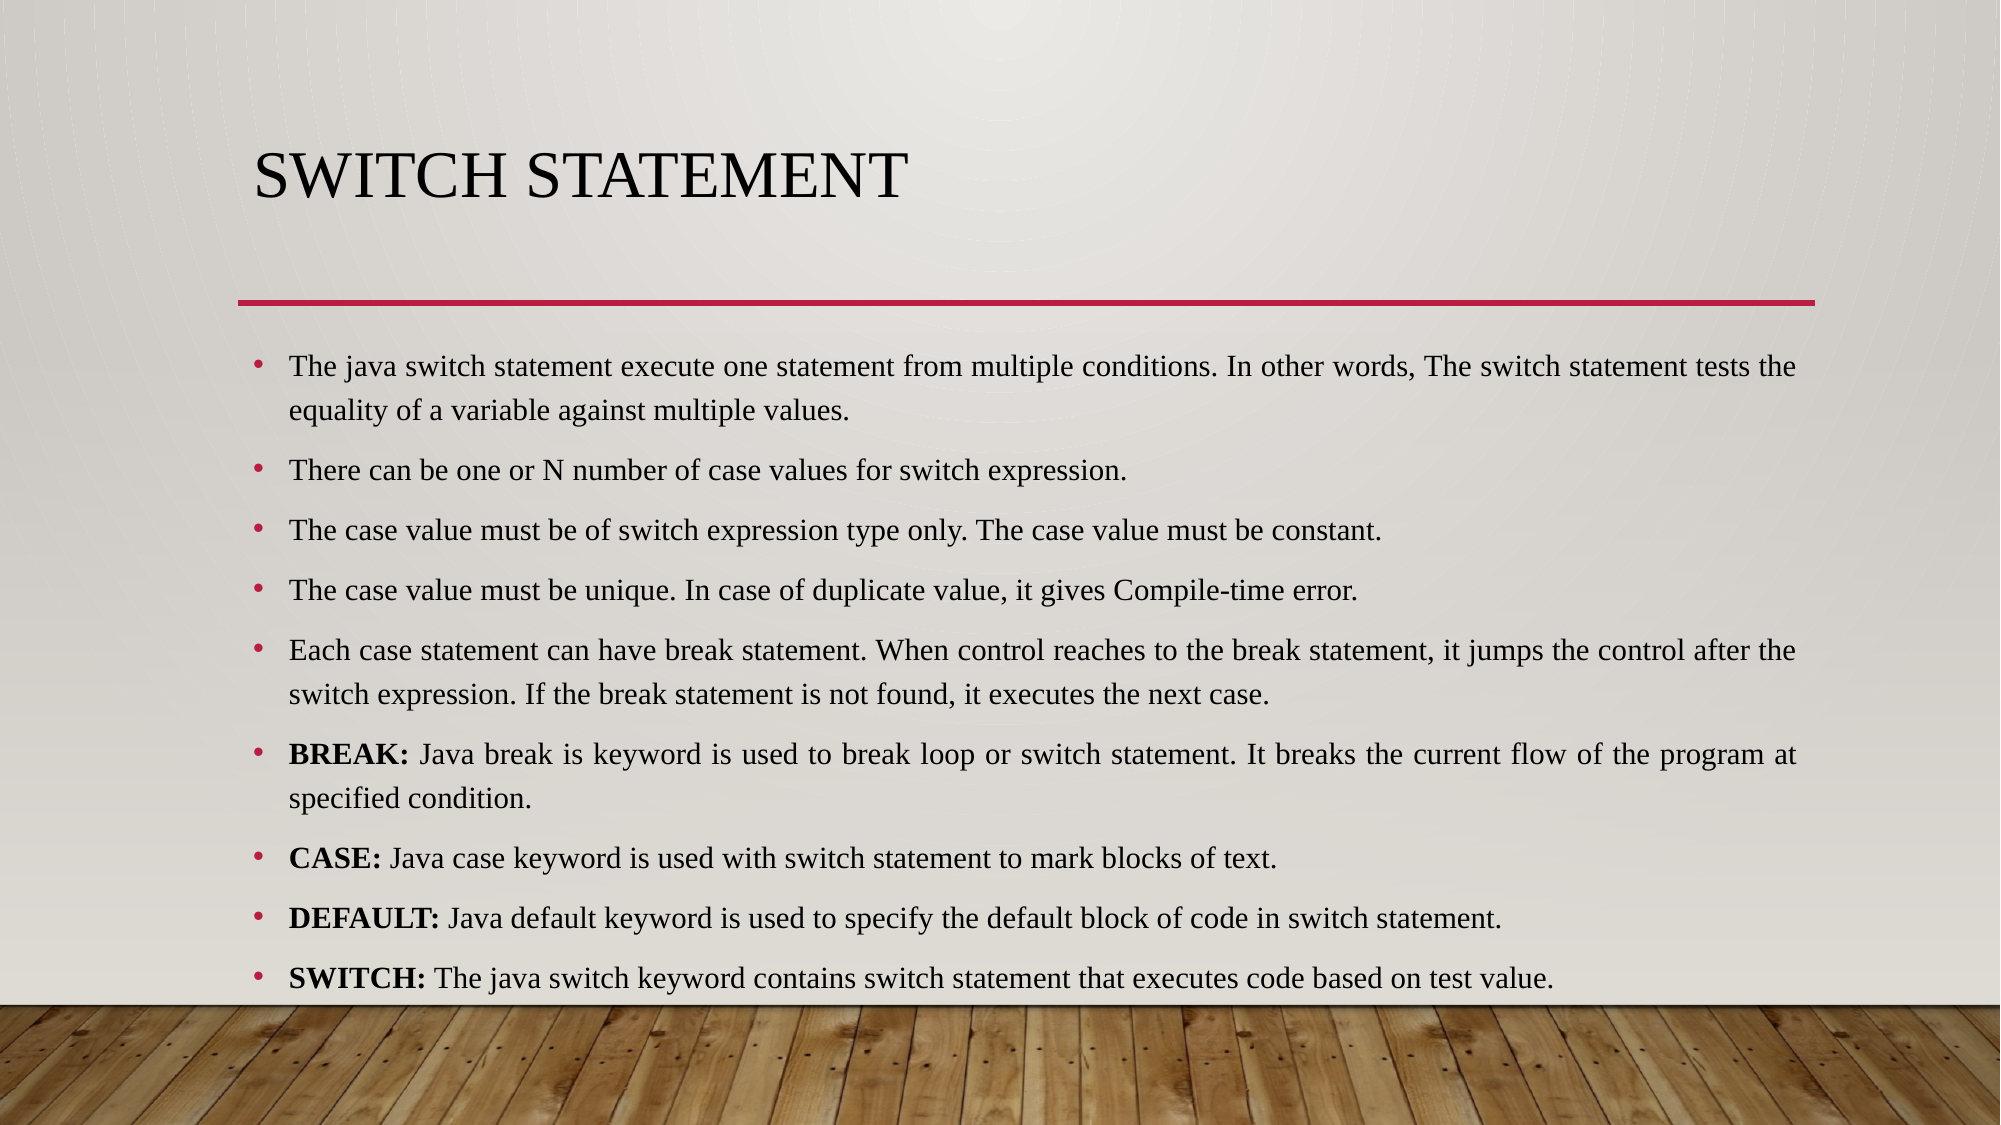

# Switch statement
The java switch statement execute one statement from multiple conditions. In other words, The switch statement tests the equality of a variable against multiple values.
There can be one or N number of case values for switch expression.
The case value must be of switch expression type only. The case value must be constant.
The case value must be unique. In case of duplicate value, it gives Compile-time error.
Each case statement can have break statement. When control reaches to the break statement, it jumps the control after the switch expression. If the break statement is not found, it executes the next case.
BREAK: Java break is keyword is used to break loop or switch statement. It breaks the current flow of the program at specified condition.
CASE: Java case keyword is used with switch statement to mark blocks of text.
DEFAULT: Java default keyword is used to specify the default block of code in switch statement.
SWITCH: The java switch keyword contains switch statement that executes code based on test value.